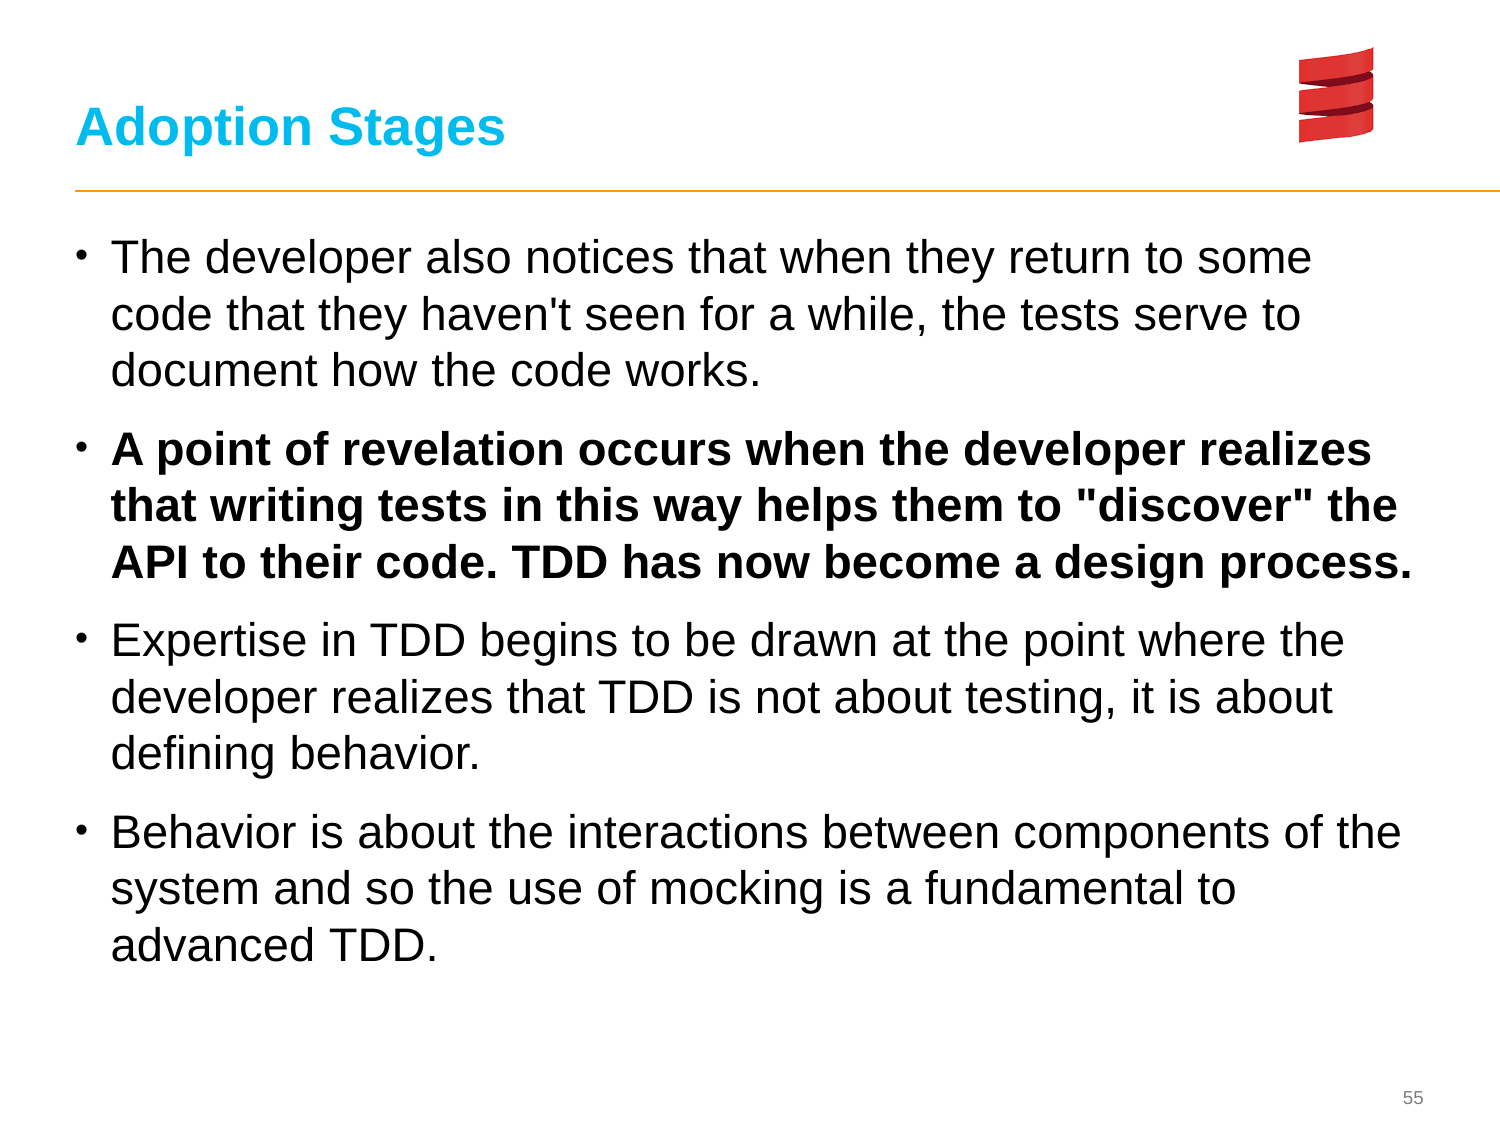

# Adoption Stages
The developer also notices that when they return to some code that they haven't seen for a while, the tests serve to document how the code works.
A point of revelation occurs when the developer realizes that writing tests in this way helps them to "discover" the API to their code. TDD has now become a design process.
Expertise in TDD begins to be drawn at the point where the developer realizes that TDD is not about testing, it is about defining behavior.
Behavior is about the interactions between components of the system and so the use of mocking is a fundamental to advanced TDD.